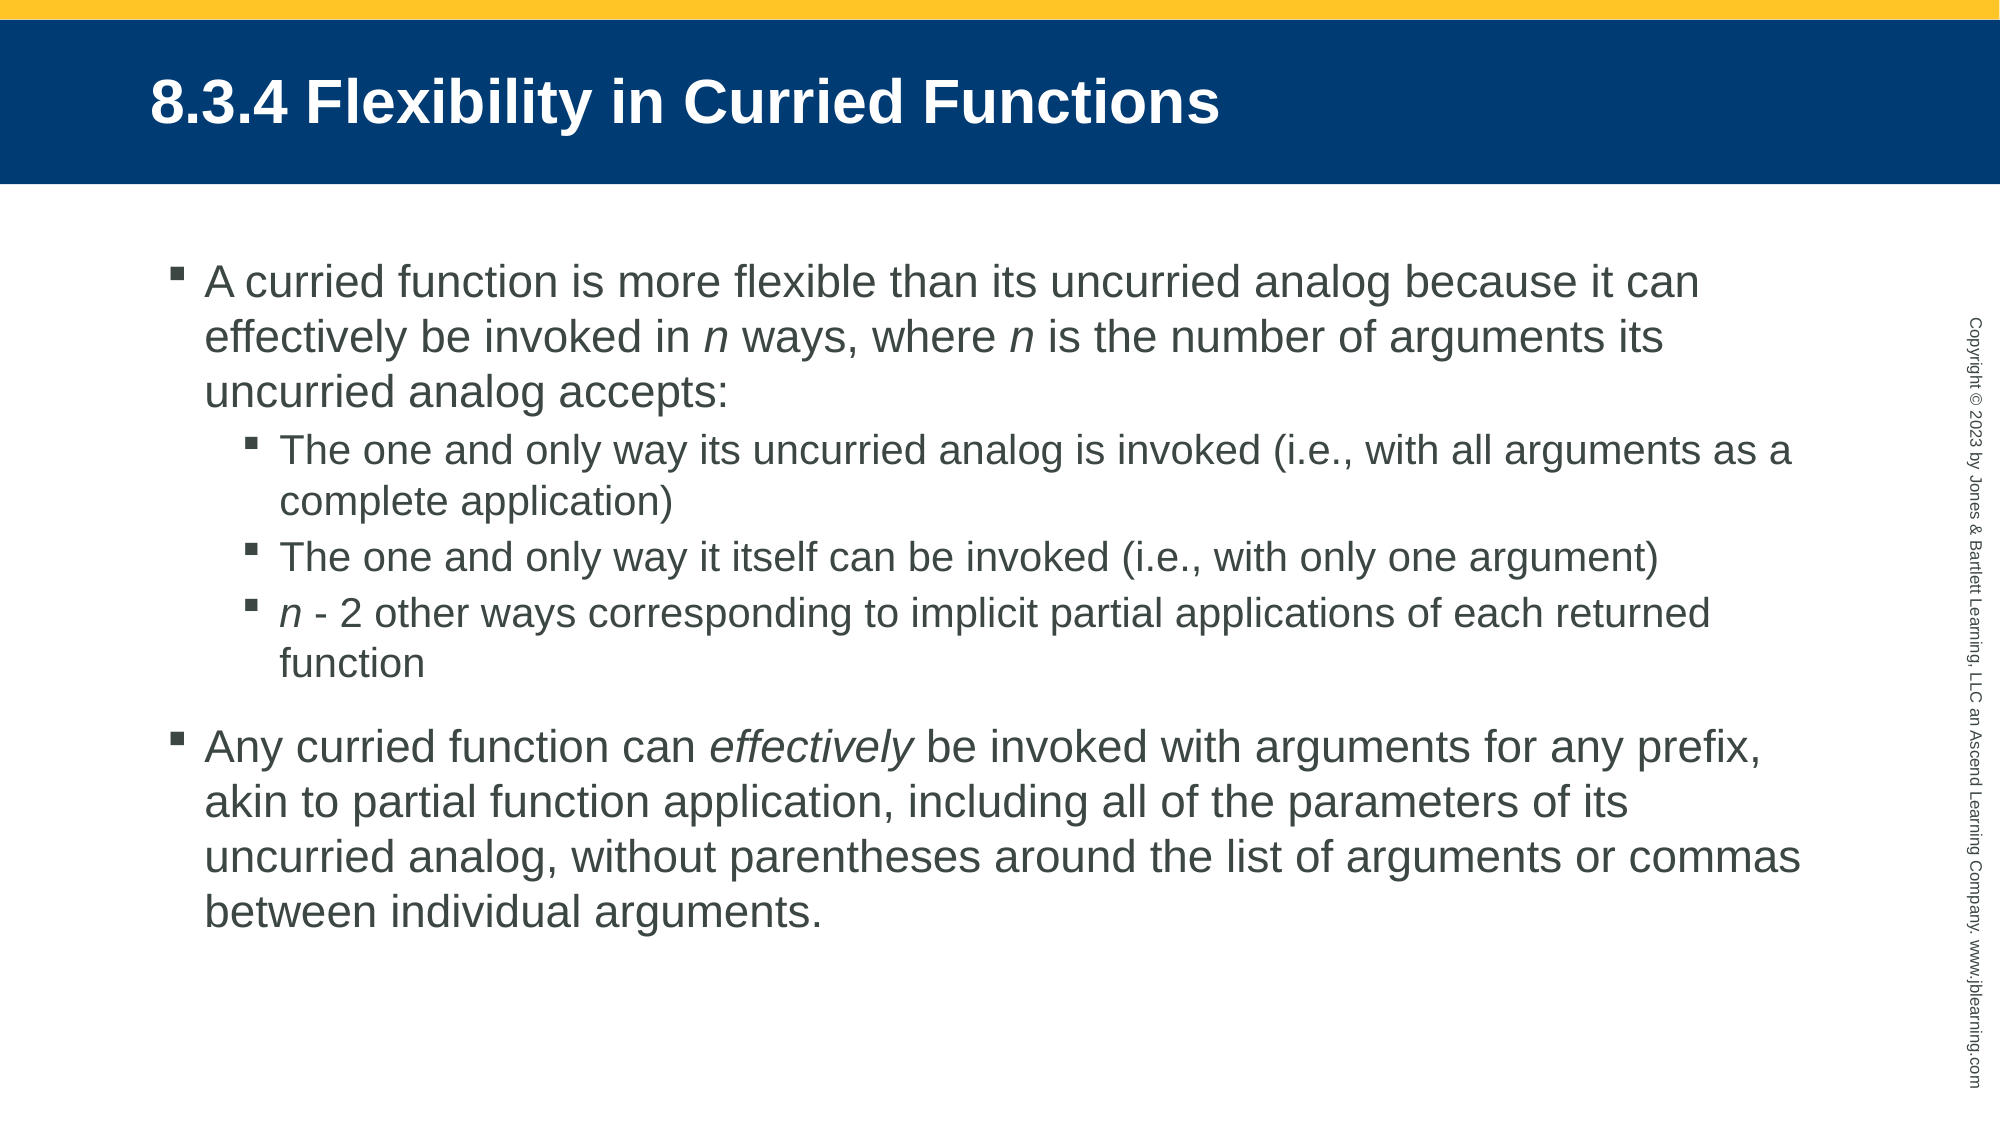

# 8.3.4 Flexibility in Curried Functions
A curried function is more flexible than its uncurried analog because it can effectively be invoked in n ways, where n is the number of arguments its uncurried analog accepts:
The one and only way its uncurried analog is invoked (i.e., with all arguments as a complete application)
The one and only way it itself can be invoked (i.e., with only one argument)
n - 2 other ways corresponding to implicit partial applications of each returned function
Any curried function can effectively be invoked with arguments for any prefix, akin to partial function application, including all of the parameters of its uncurried analog, without parentheses around the list of arguments or commas between individual arguments.